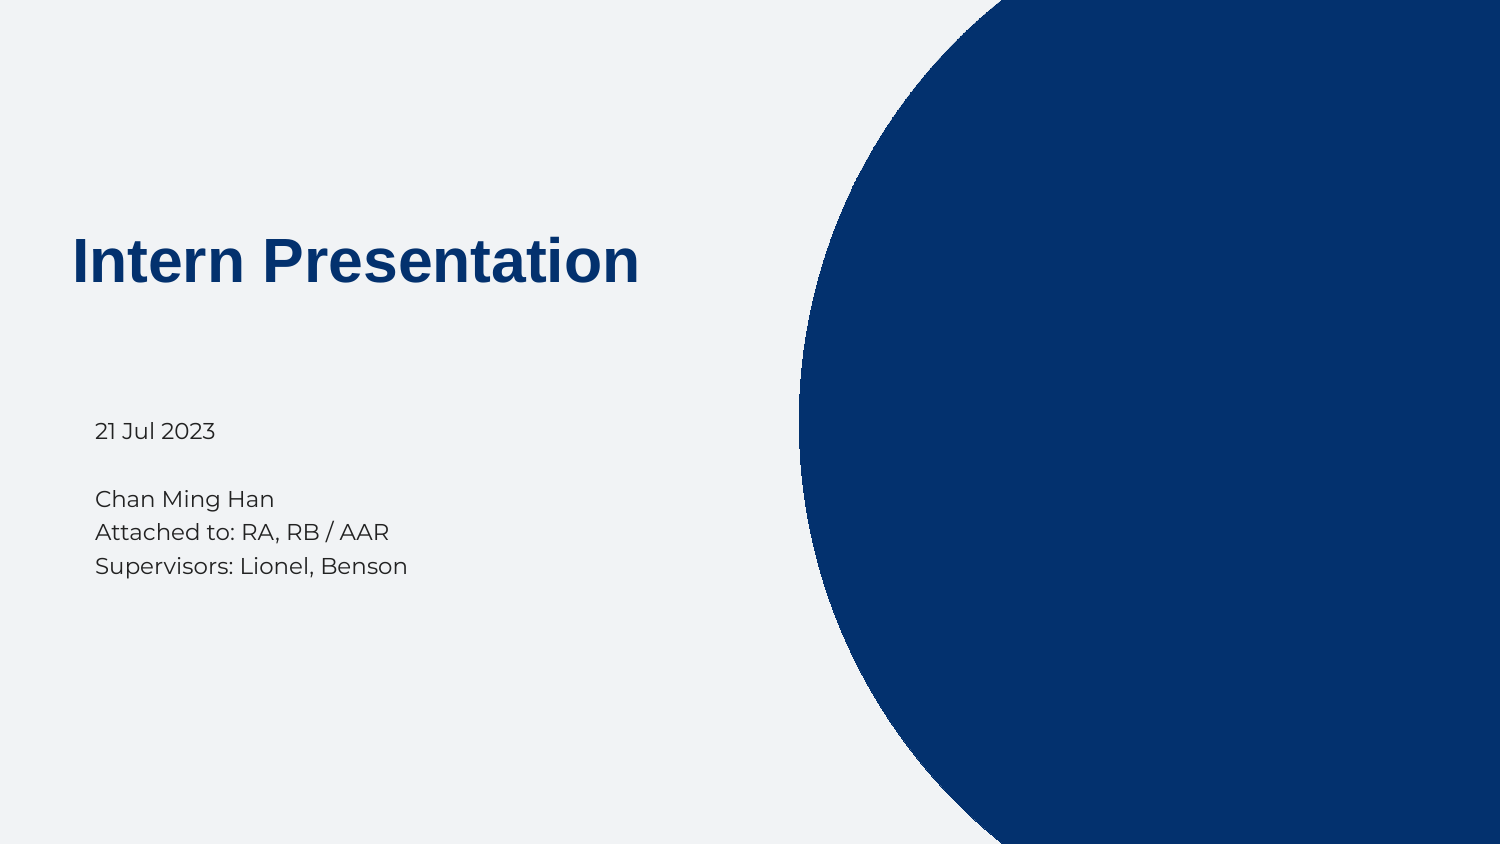

# Intern Presentation
21 Jul 2023

Chan Ming Han
Attached to: RA, RB / AAR
Supervisors: Lionel, Benson